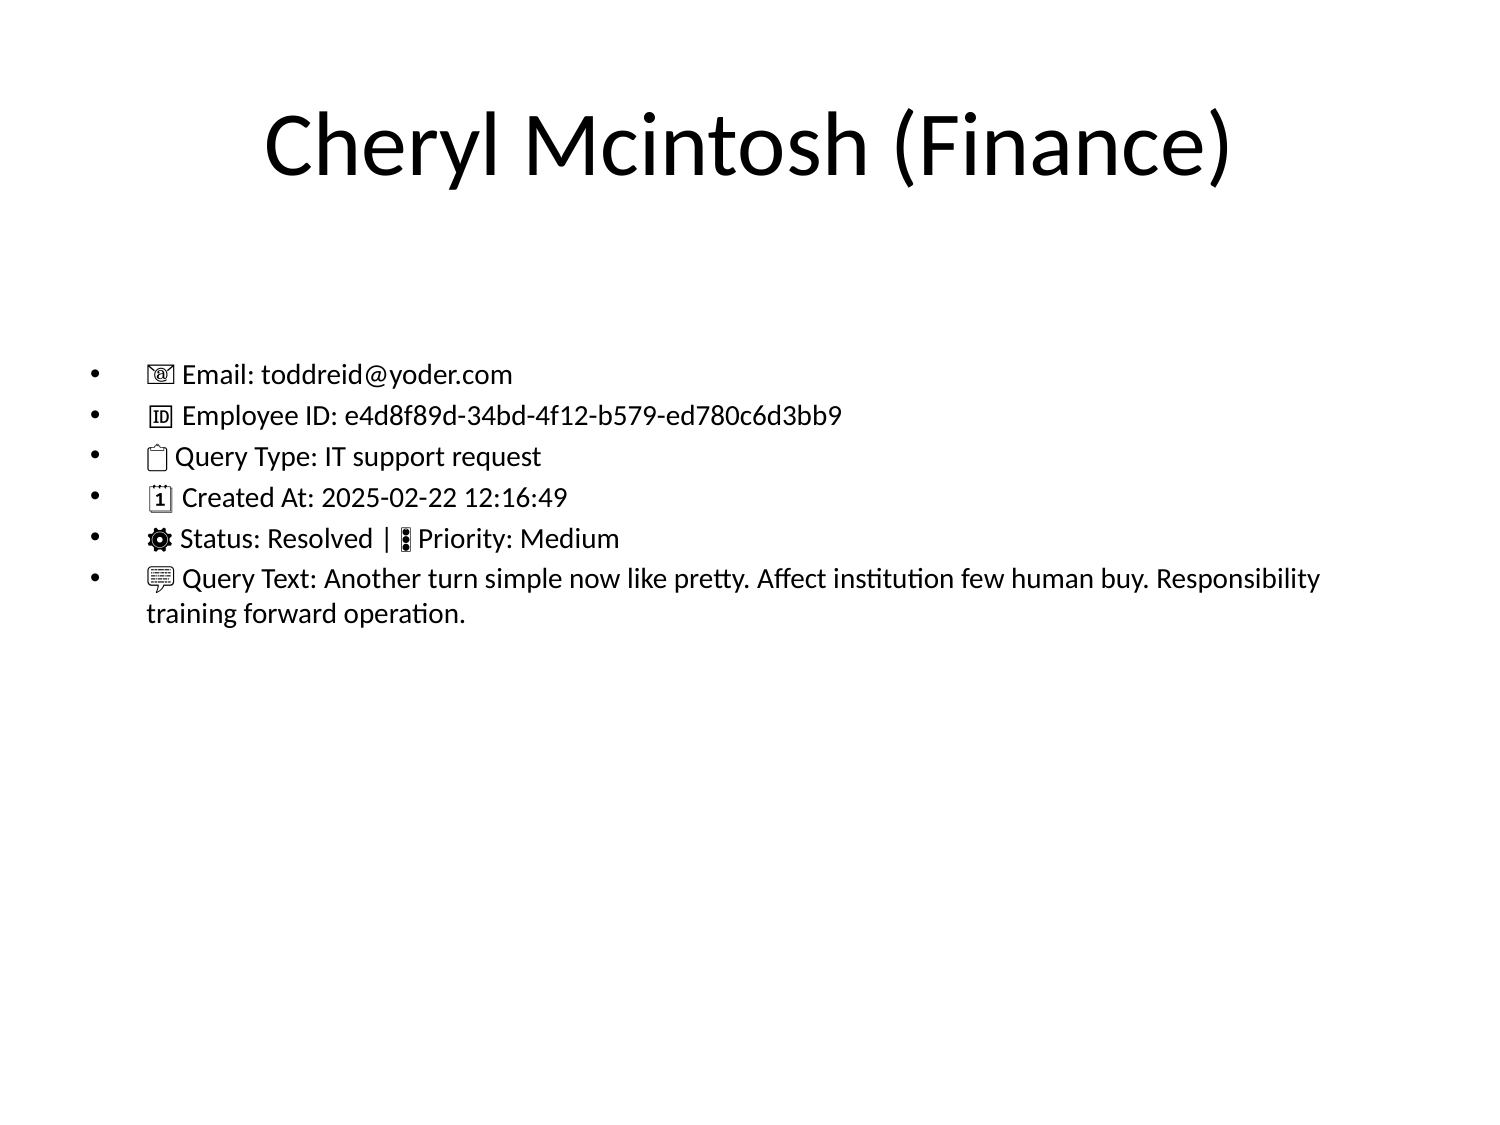

# Cheryl Mcintosh (Finance)

📧 Email: toddreid@yoder.com
🆔 Employee ID: e4d8f89d-34bd-4f12-b579-ed780c6d3bb9
📋 Query Type: IT support request
🗓 Created At: 2025-02-22 12:16:49
⚙ Status: Resolved | 🚦 Priority: Medium
💬 Query Text: Another turn simple now like pretty. Affect institution few human buy. Responsibility training forward operation.